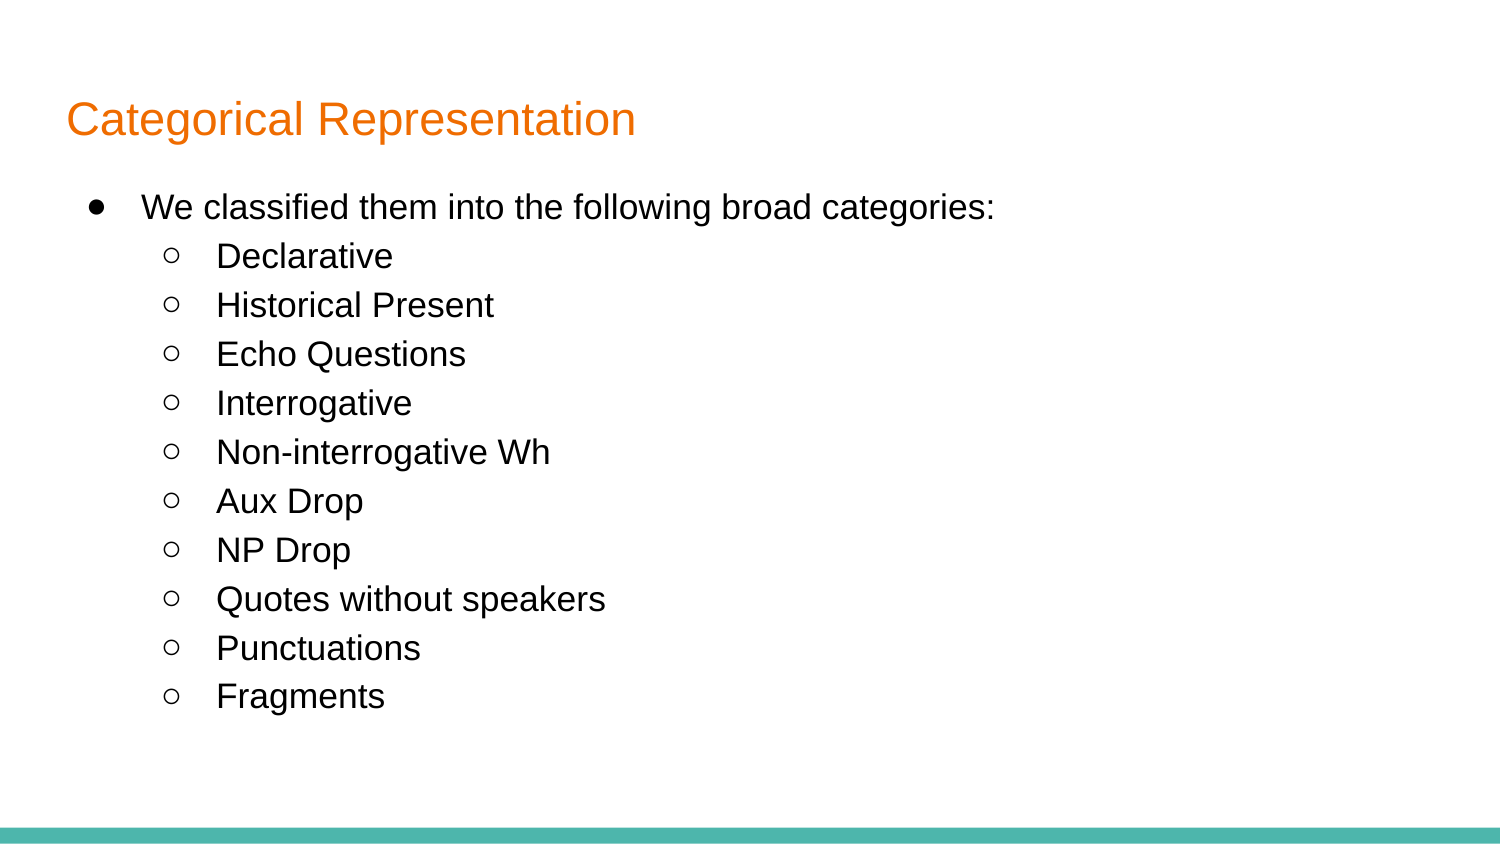

# Categorical Representation
We classified them into the following broad categories:
Declarative
Historical Present
Echo Questions
Interrogative
Non-interrogative Wh
Aux Drop
NP Drop
Quotes without speakers
Punctuations
Fragments